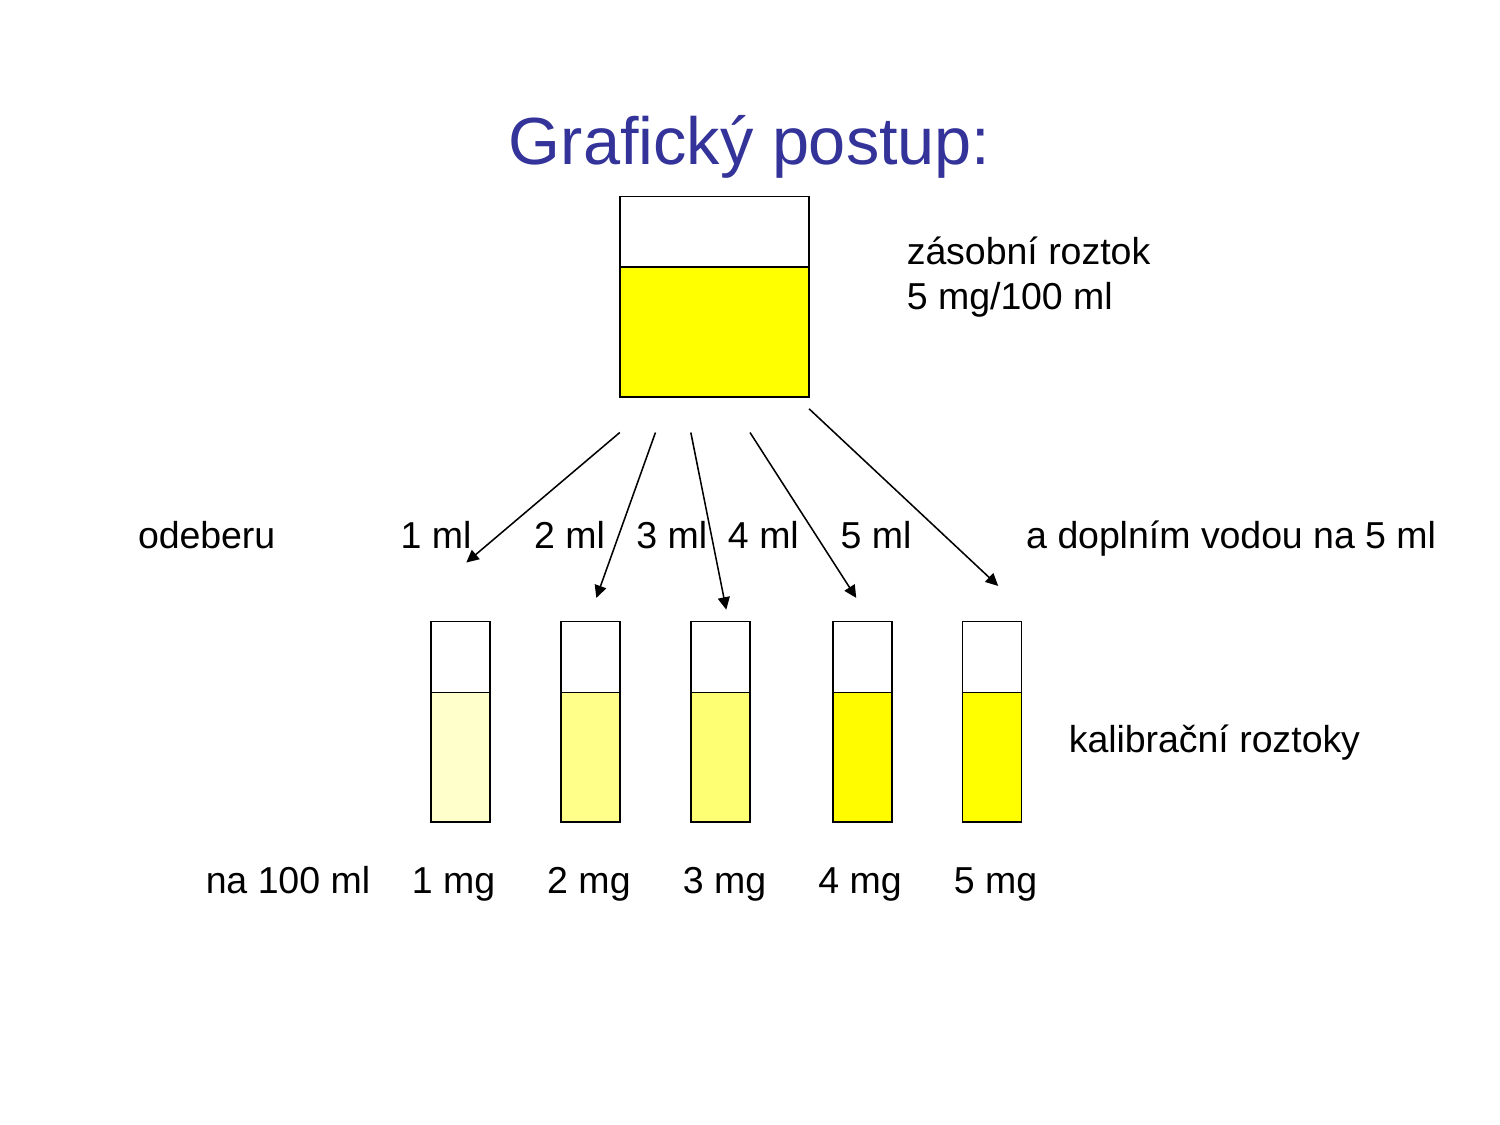

Grafický postup:

zásobní roztok
5 mg/100 ml

odeberu            1 ml      2 ml   3 ml  4 ml    5 ml           a doplním vodou na 5 ml

kalibrační roztoky

na 100 ml    1 mg     2 mg     3 mg     4 mg     5 mg